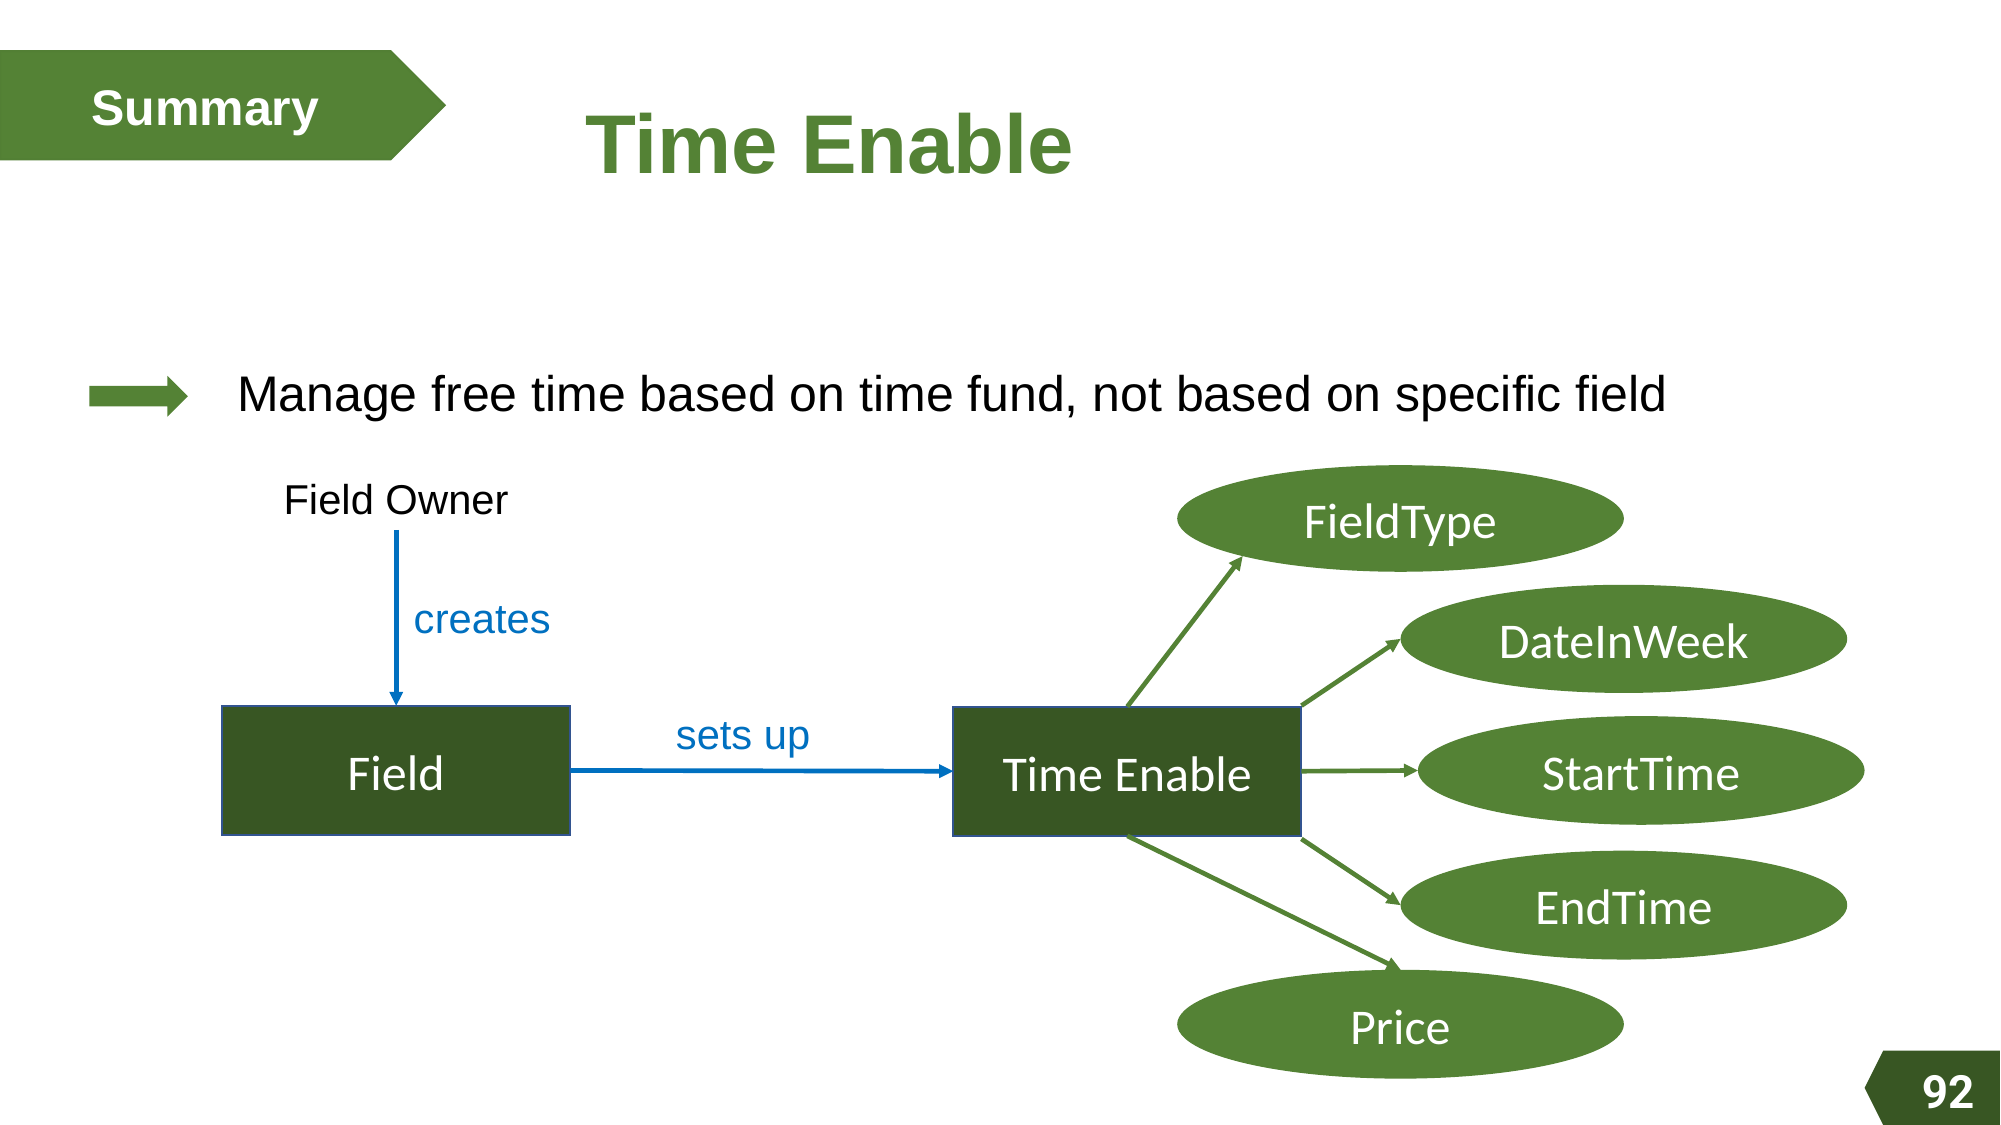

Summary

Algorithms
Time Enable
Manage free time based on time fund, not based on specific field

FieldType
Field Owner
creates
DateInWeek
sets up
Field
Time Enable
StartTime
EndTime
Price

92